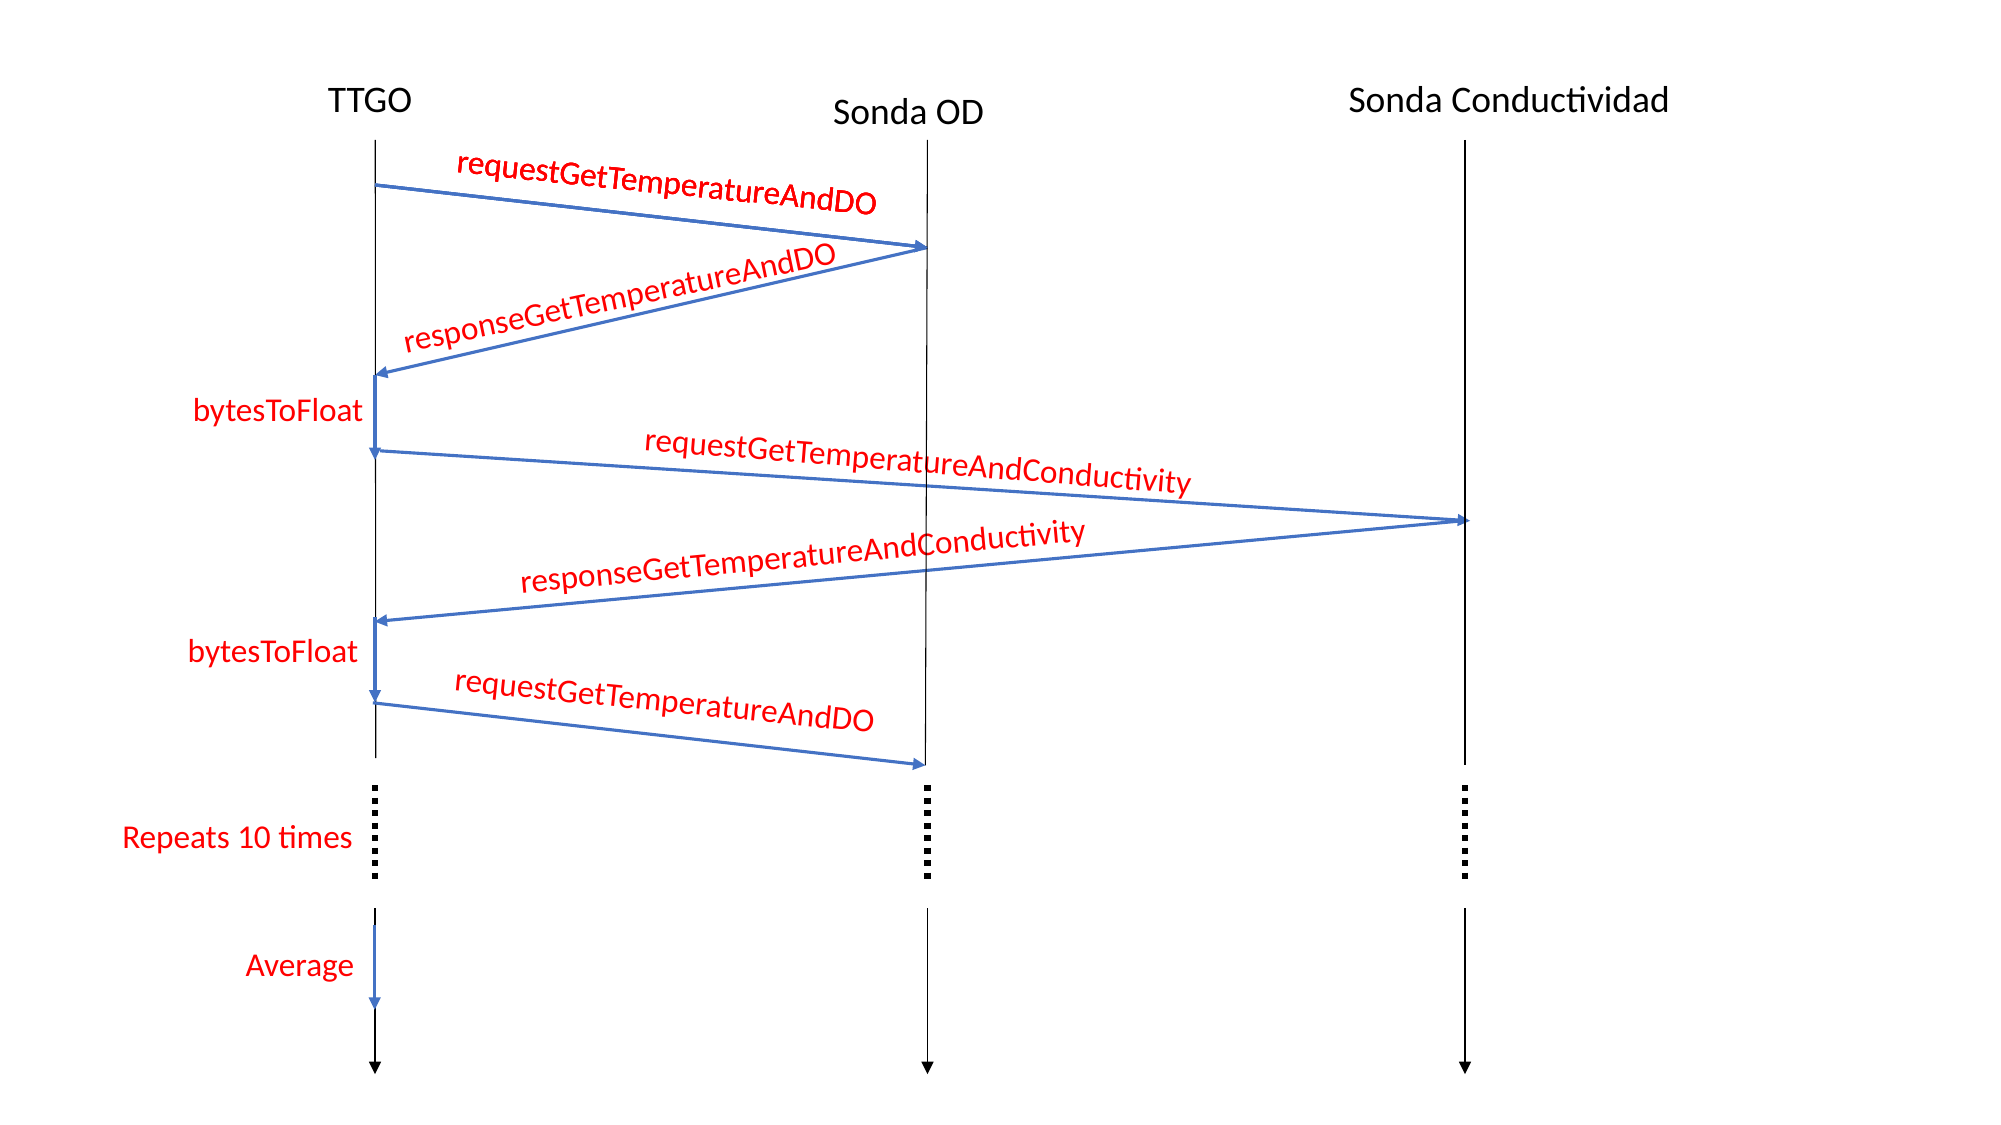

TTGO
Sonda Conductividad
Sonda OD
requestGetTemperatureAndDO
requestGetTemperatureAndDO
requestGetTemperatureAndDO
responseGetTemperatureAndDO
bytesToFloat
requestGetTemperatureAndConductivity
responseGetTemperatureAndConductivity
bytesToFloat
requestGetTemperatureAndDO
Repeats 10 times
Average